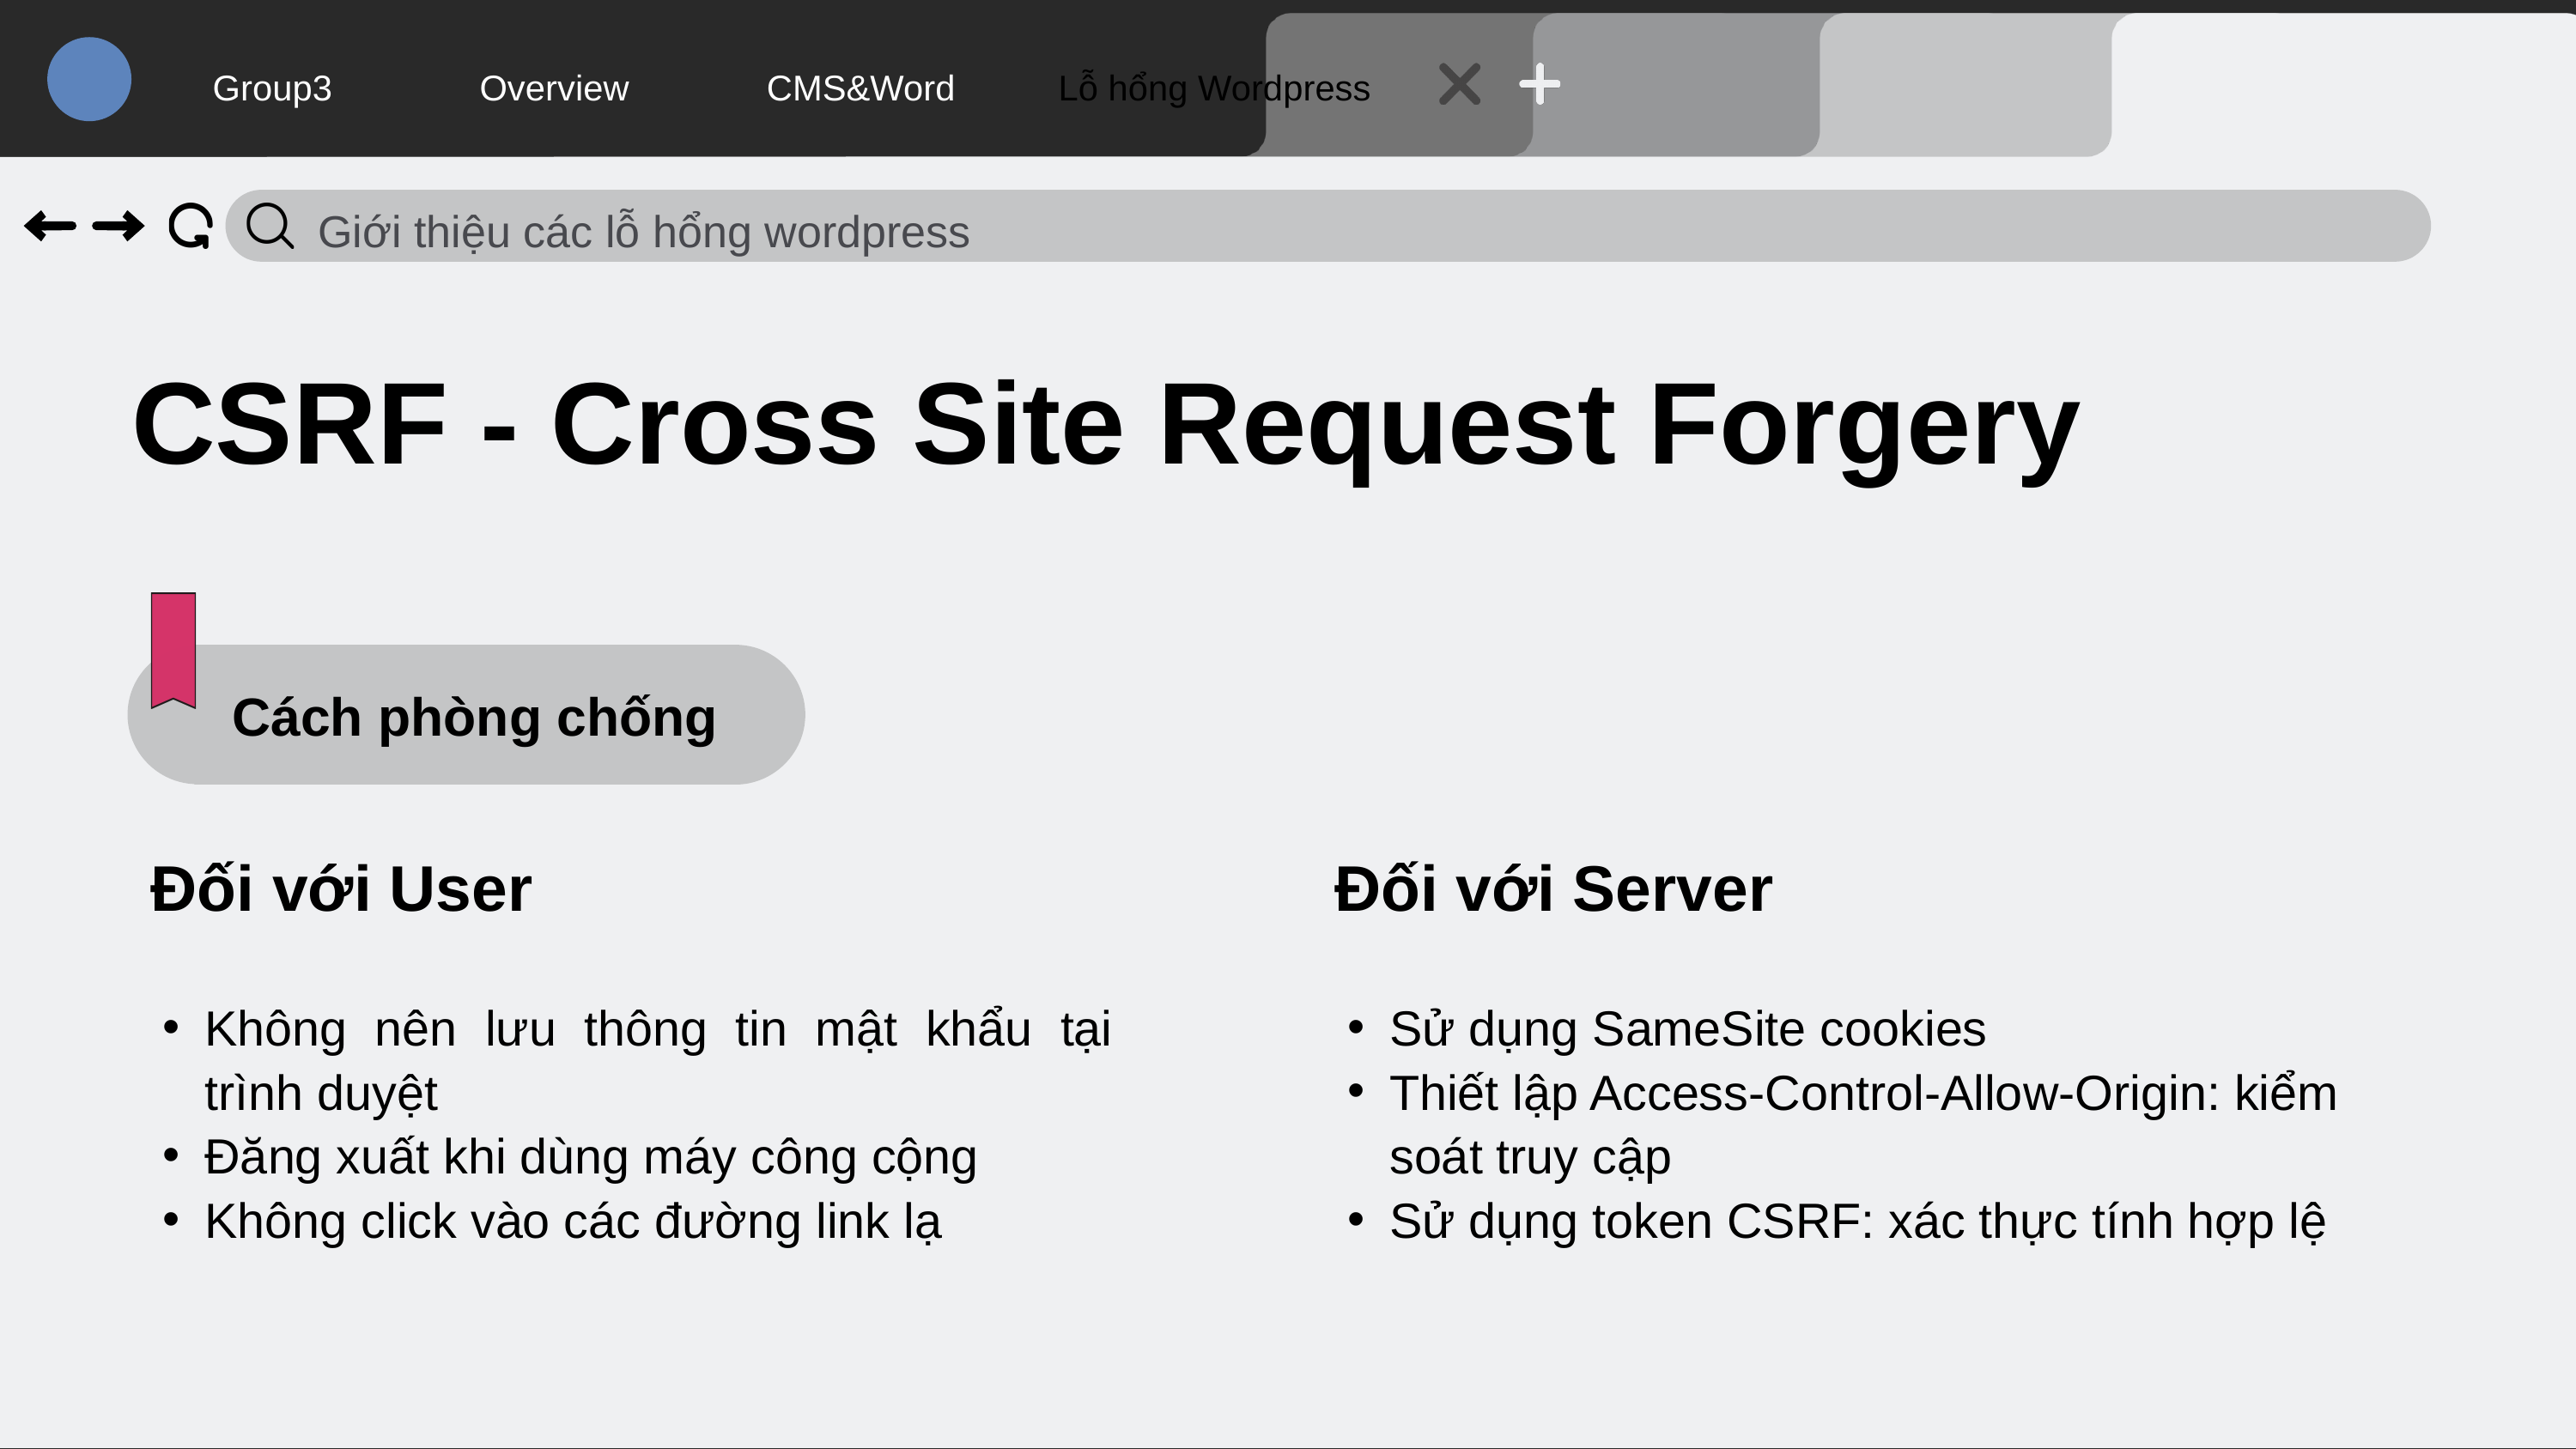

Group3
Overview
CMS&Word
Lỗ hổng Wordpress

Giới thiệu các lỗ hổng wordpress

CSRF - Cross Site Request Forgery

Cách phòng chống
Đối với User
Đối với Server
Không nên lưu thông tin mật khẩu tại trình duyệt
Đăng xuất khi dùng máy công cộng
Không click vào các đường link lạ

Sử dụng SameSite cookies
Thiết lập Access-Control-Allow-Origin: kiểm soát truy cập
Sử dụng token CSRF: xác thực tính hợp lệ